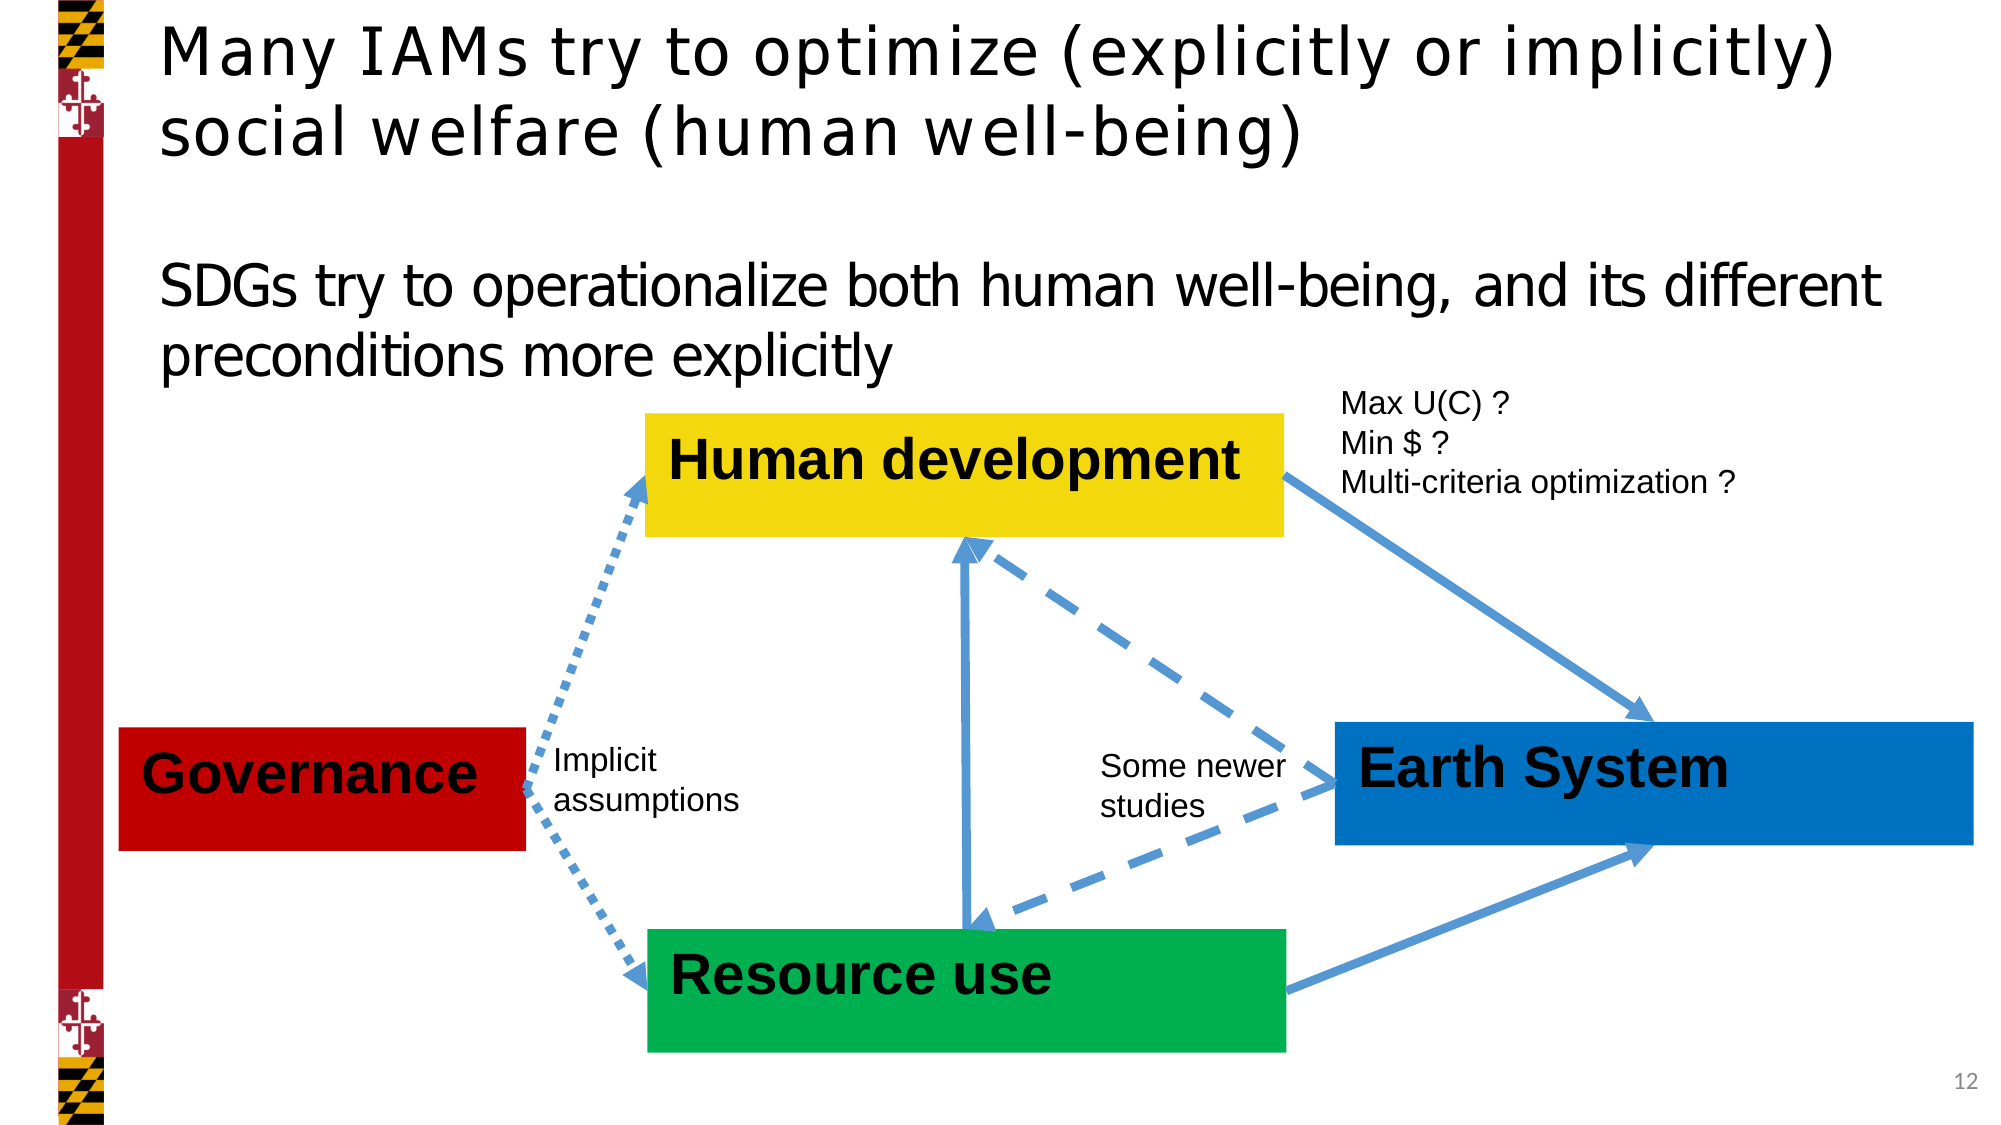

# Many IAMs try to optimize (explicitly or implicitly) social welfare (human well-being) SDGs try to operationalize both human well-being, and its different preconditions more explicitly
Max U(C) ?
Min $ ?
Multi-criteria optimization ?
Human development
Earth System
Governance
Implicit assumptions
Some newer studies
Resource use